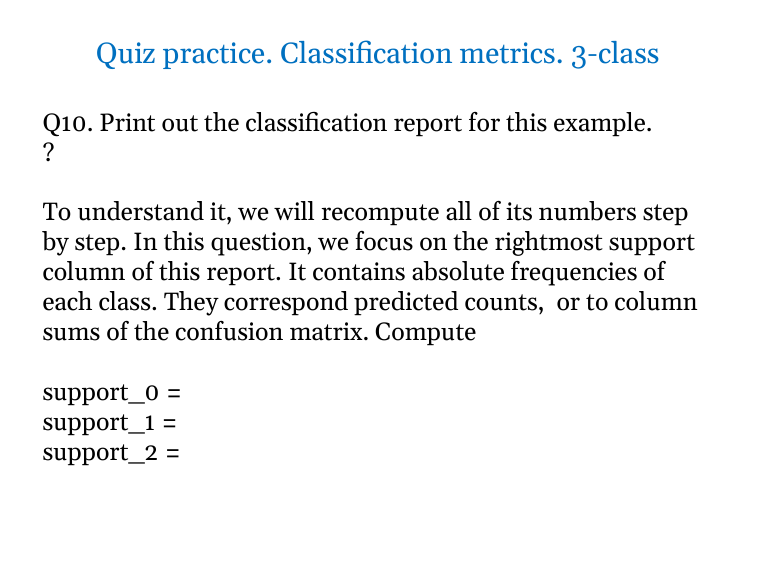

# Quiz practice. Classification metrics. 3-class
Q10. Print out the classification report for this example.
?

To understand it, we will recompute all of its numbers step by step. In this question, we focus on the rightmost support column of this report. It contains absolute frequencies of each class. They correspond predicted counts,  or to column sums of the confusion matrix. Compute

support_0 =
support_1 =
support_2 =